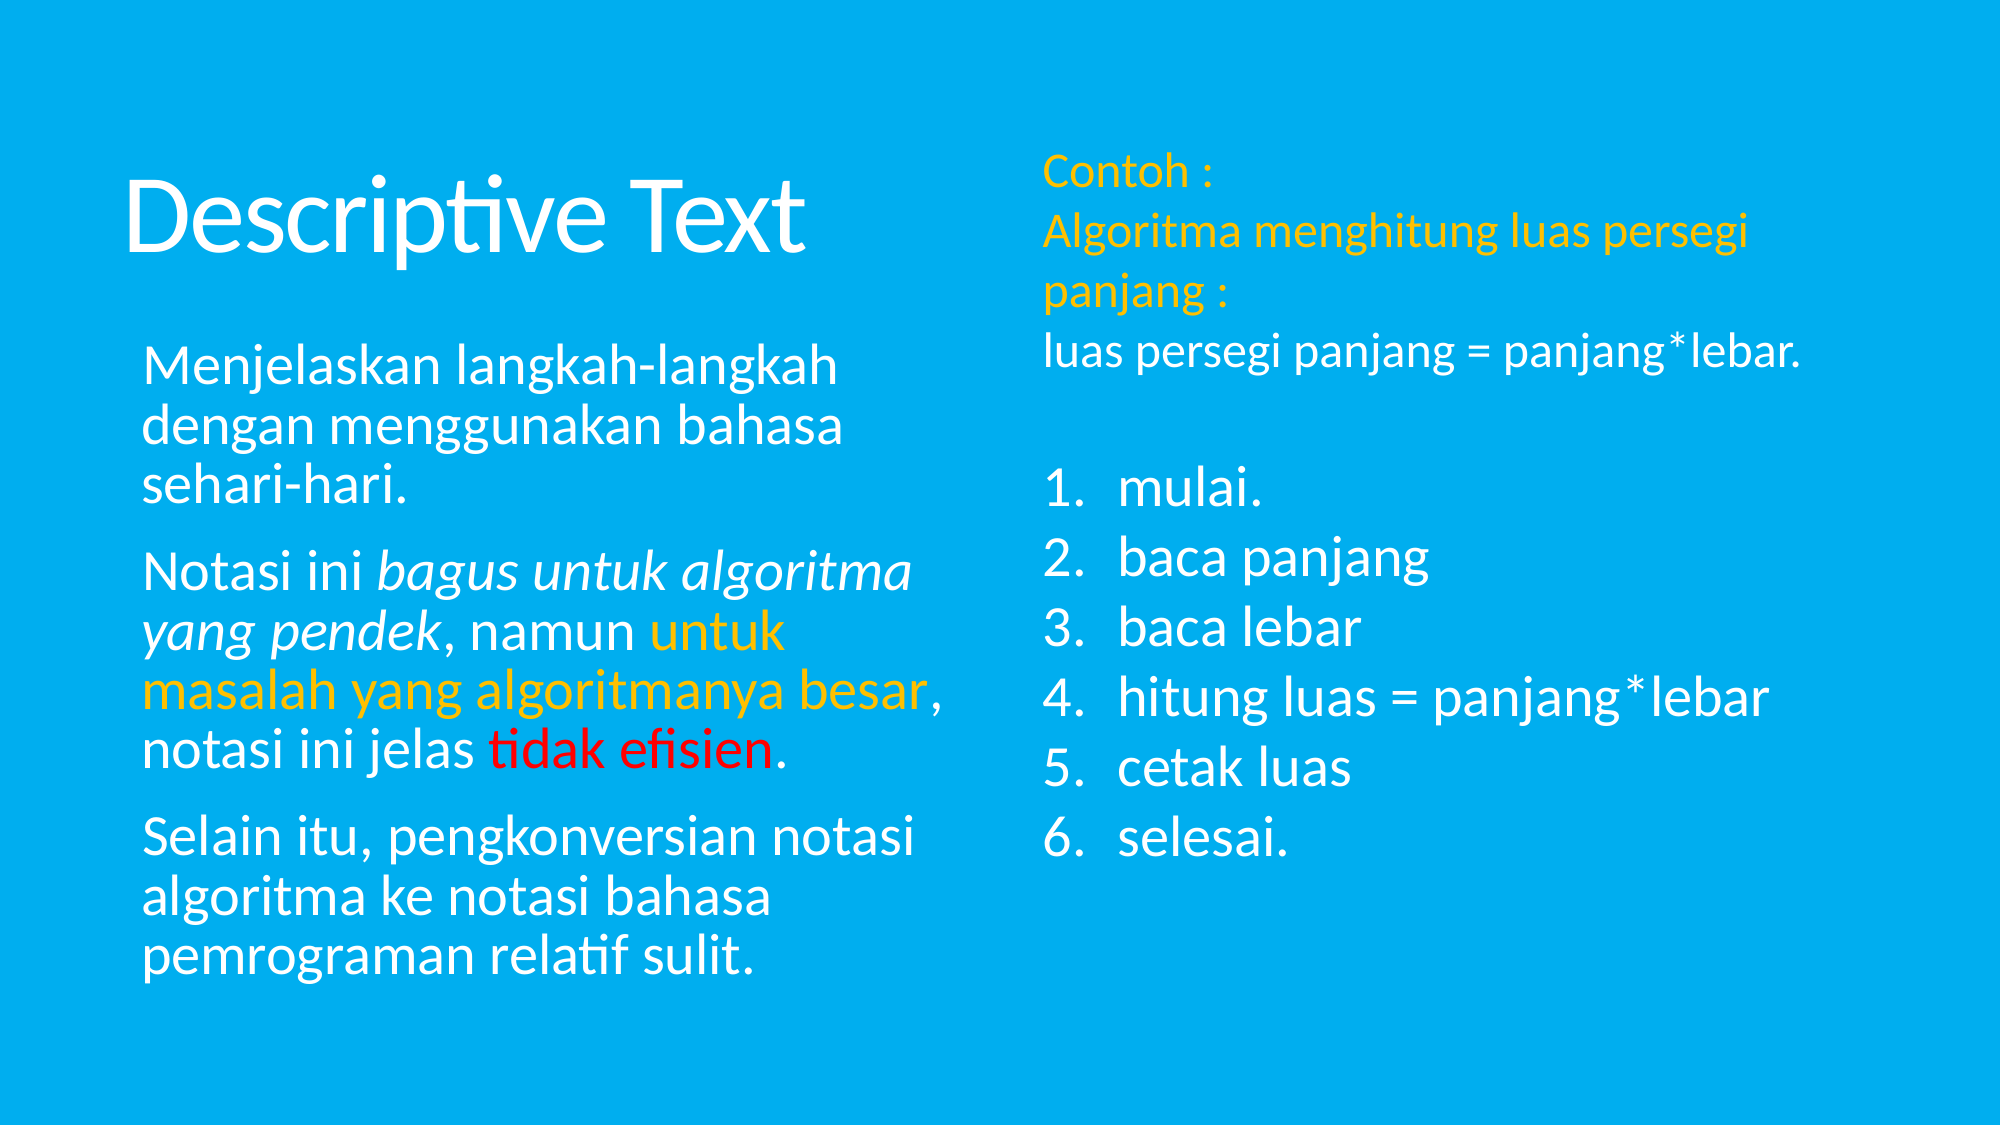

# Descriptive Text
Contoh :
Algoritma menghitung luas persegi panjang :
luas persegi panjang = panjang*lebar.

mulai.
baca panjang
baca lebar
hitung luas = panjang*lebar
cetak luas
selesai.
Menjelaskan langkah-langkah dengan menggunakan bahasa sehari-hari.
Notasi ini bagus untuk algoritma yang pendek, namun untuk masalah yang algoritmanya besar, notasi ini jelas tidak efisien.
Selain itu, pengkonversian notasi algoritma ke notasi bahasa pemrograman relatif sulit.